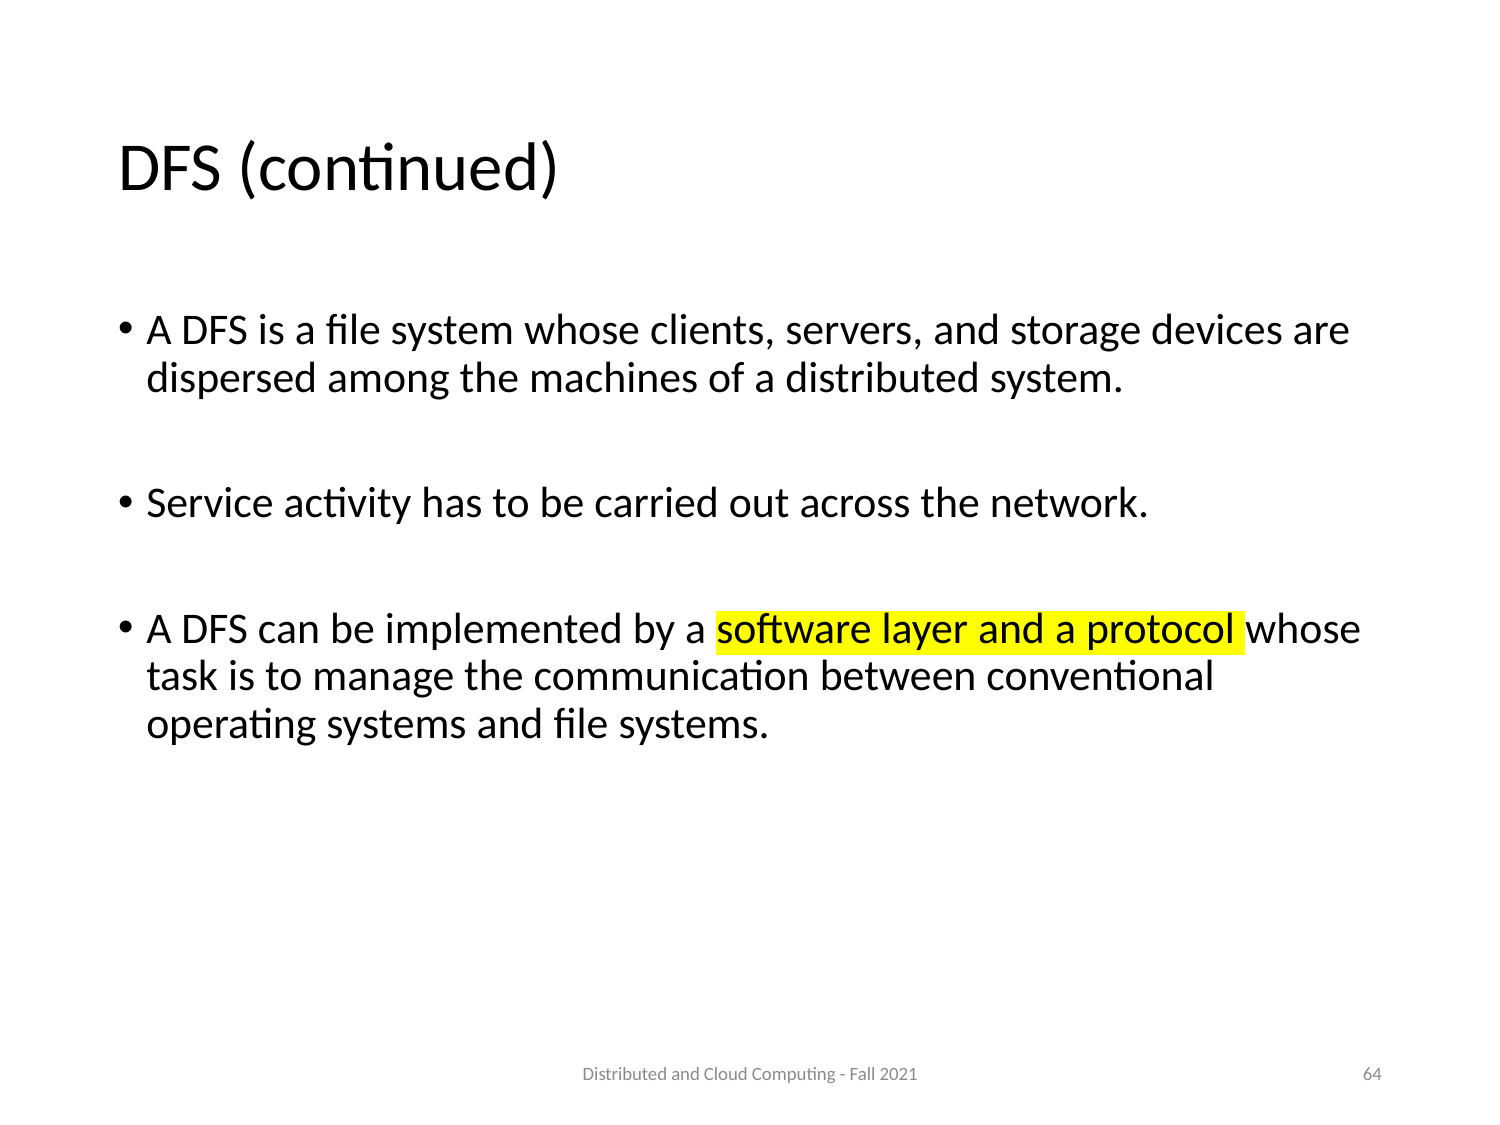

# DFS (continued)
A DFS is a file system whose clients, servers, and storage devices are dispersed among the machines of a distributed system.

Service activity has to be carried out across the network.

A DFS can be implemented by a software layer and a protocol whose task is to manage the communication between conventional operating systems and file systems.

Distributed and Cloud Computing - Fall 2021
64